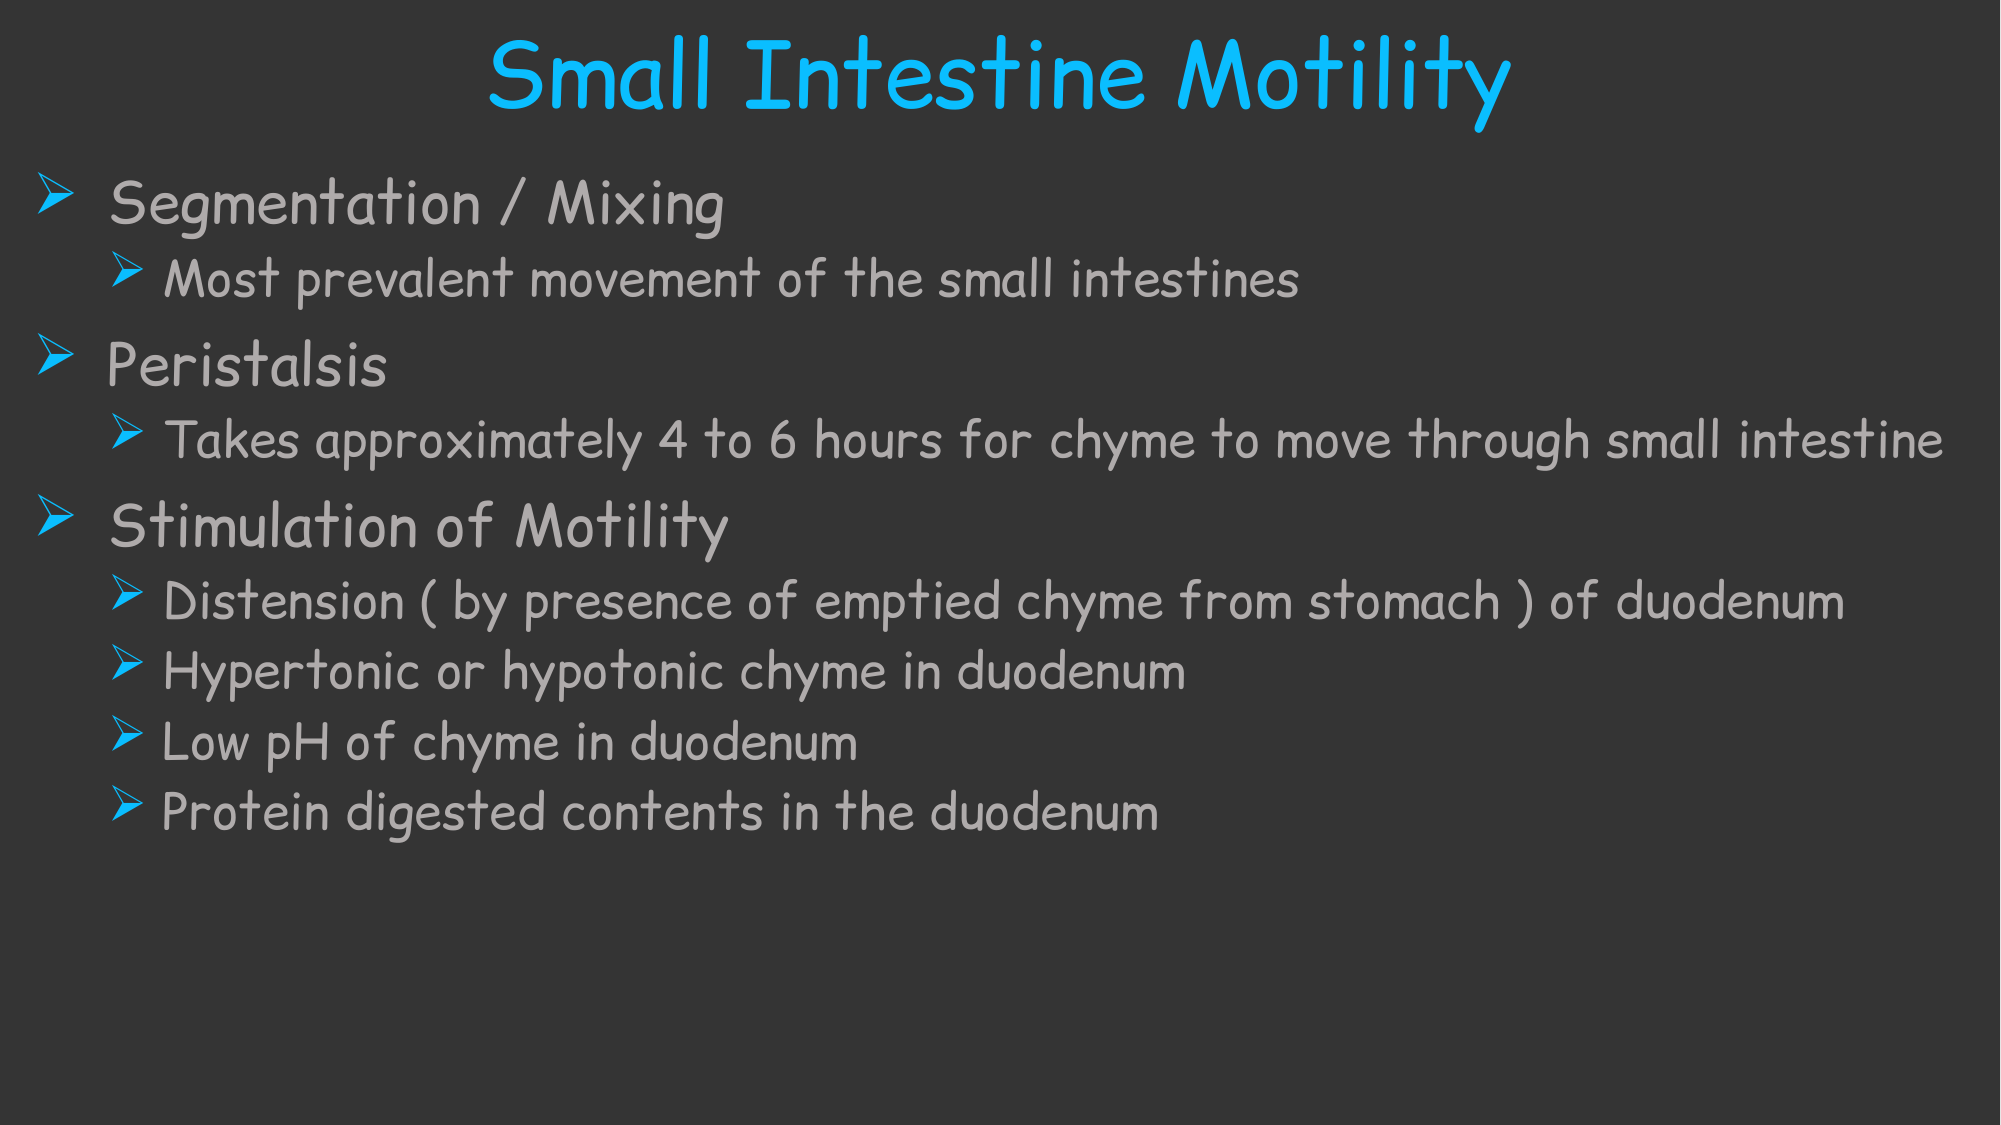

# Small Intestine Motility
Segmentation / Mixing
 Most prevalent movement of the small intestines
Peristalsis
 Takes approximately 4 to 6 hours for chyme to move through small intestine
Stimulation of Motility
 Distension ( by presence of emptied chyme from stomach ) of duodenum
 Hypertonic or hypotonic chyme in duodenum
 Low pH of chyme in duodenum
 Protein digested contents in the duodenum